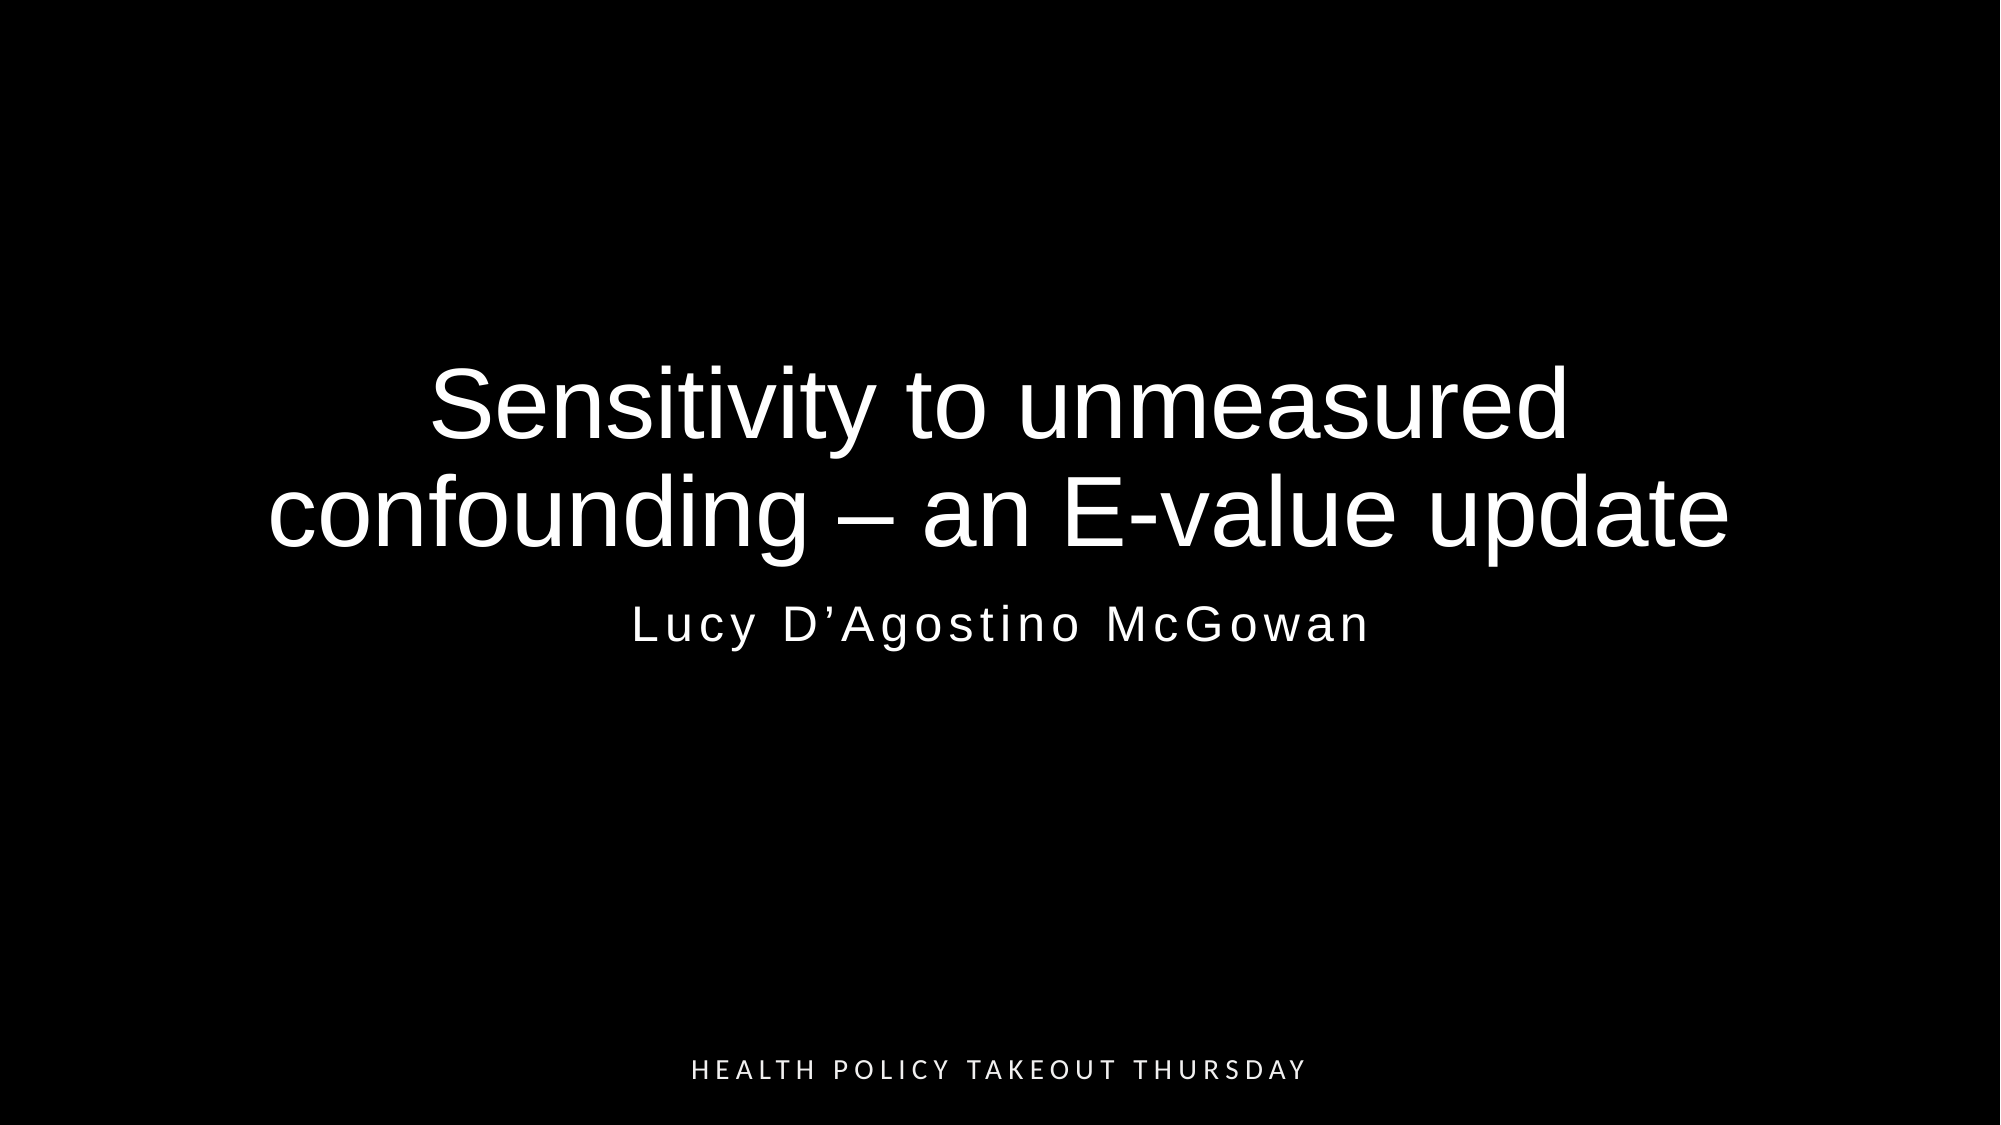

# Sensitivity to unmeasured confounding – an E-value update
Lucy D’Agostino McGowan